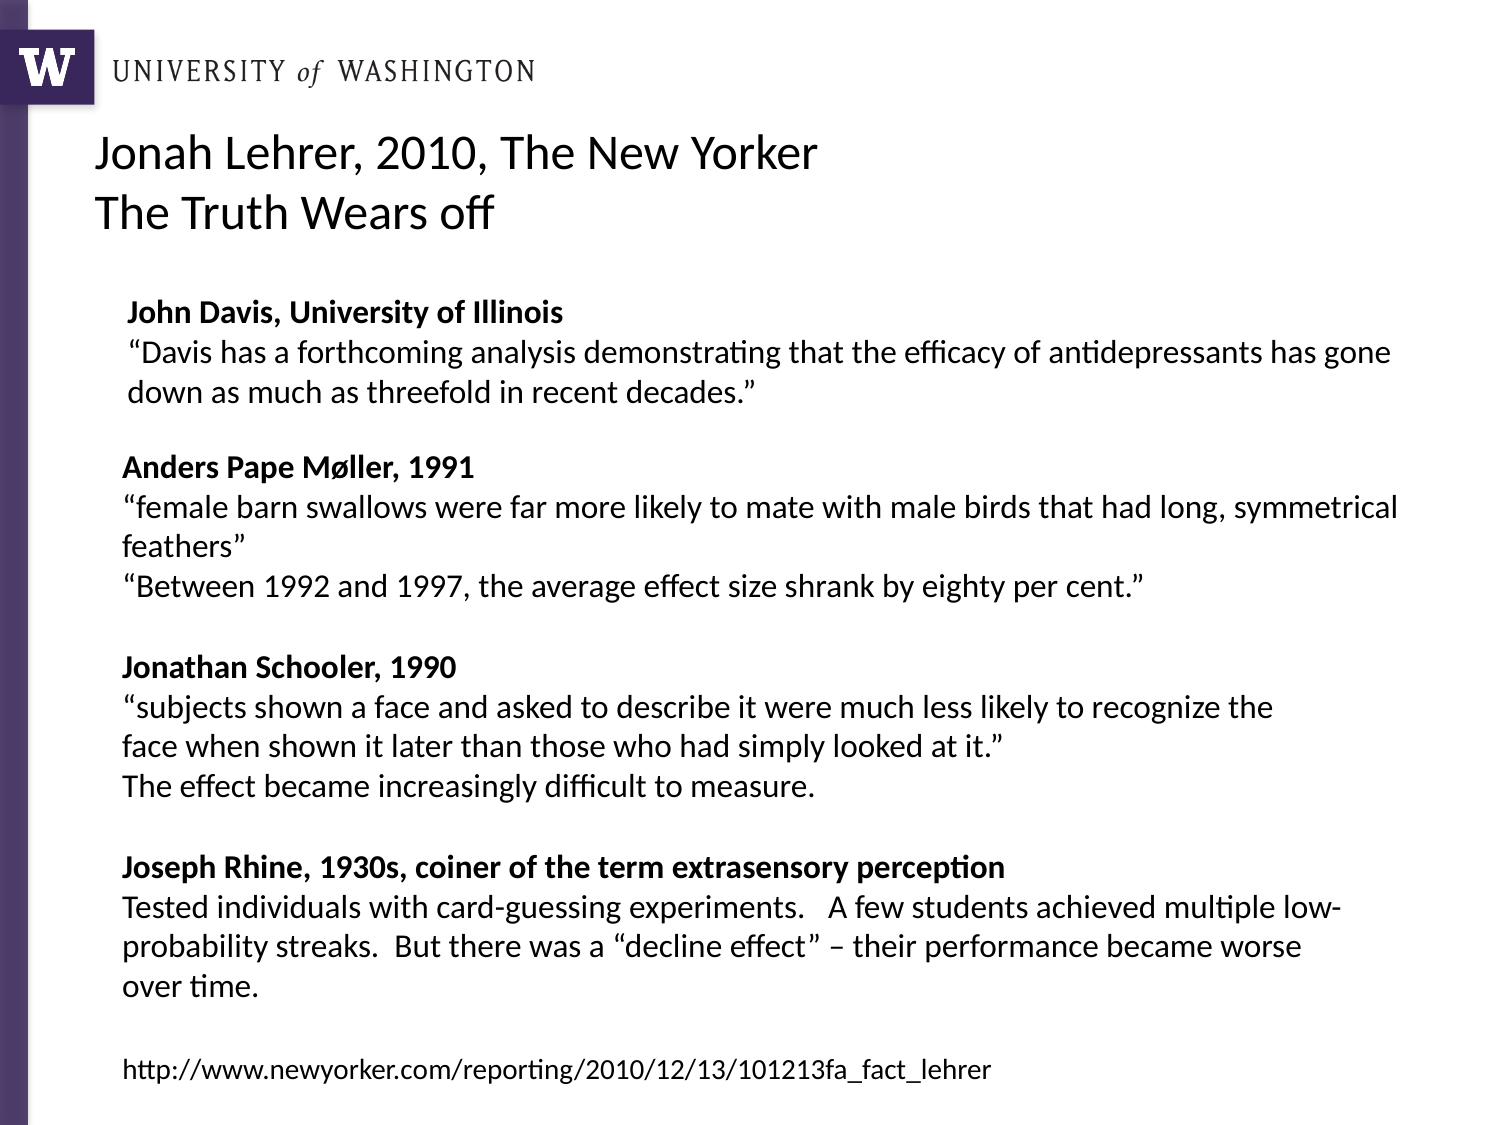

Jonah Lehrer, 2010, The New Yorker
The Truth Wears off
John Davis, University of Illinois
“Davis has a forthcoming analysis demonstrating that the efficacy of antidepressants has gone down as much as threefold in recent decades.”
Anders Pape Møller, 1991
“female barn swallows were far more likely to mate with male birds that had long, symmetrical feathers”
“Between 1992 and 1997, the average effect size shrank by eighty per cent.”
Jonathan Schooler, 1990
“subjects shown a face and asked to describe it were much less likely to recognize the face when shown it later than those who had simply looked at it.”
The effect became increasingly difficult to measure.
Joseph Rhine, 1930s, coiner of the term extrasensory perception
Tested individuals with card-guessing experiments.   A few students achieved multiple low-probability streaks.  But there was a “decline effect” – their performance became worse over time.
http://www.newyorker.com/reporting/2010/12/13/101213fa_fact_lehrer
3/29/22
Bill Howe, Data Science, Autumn 2012
48